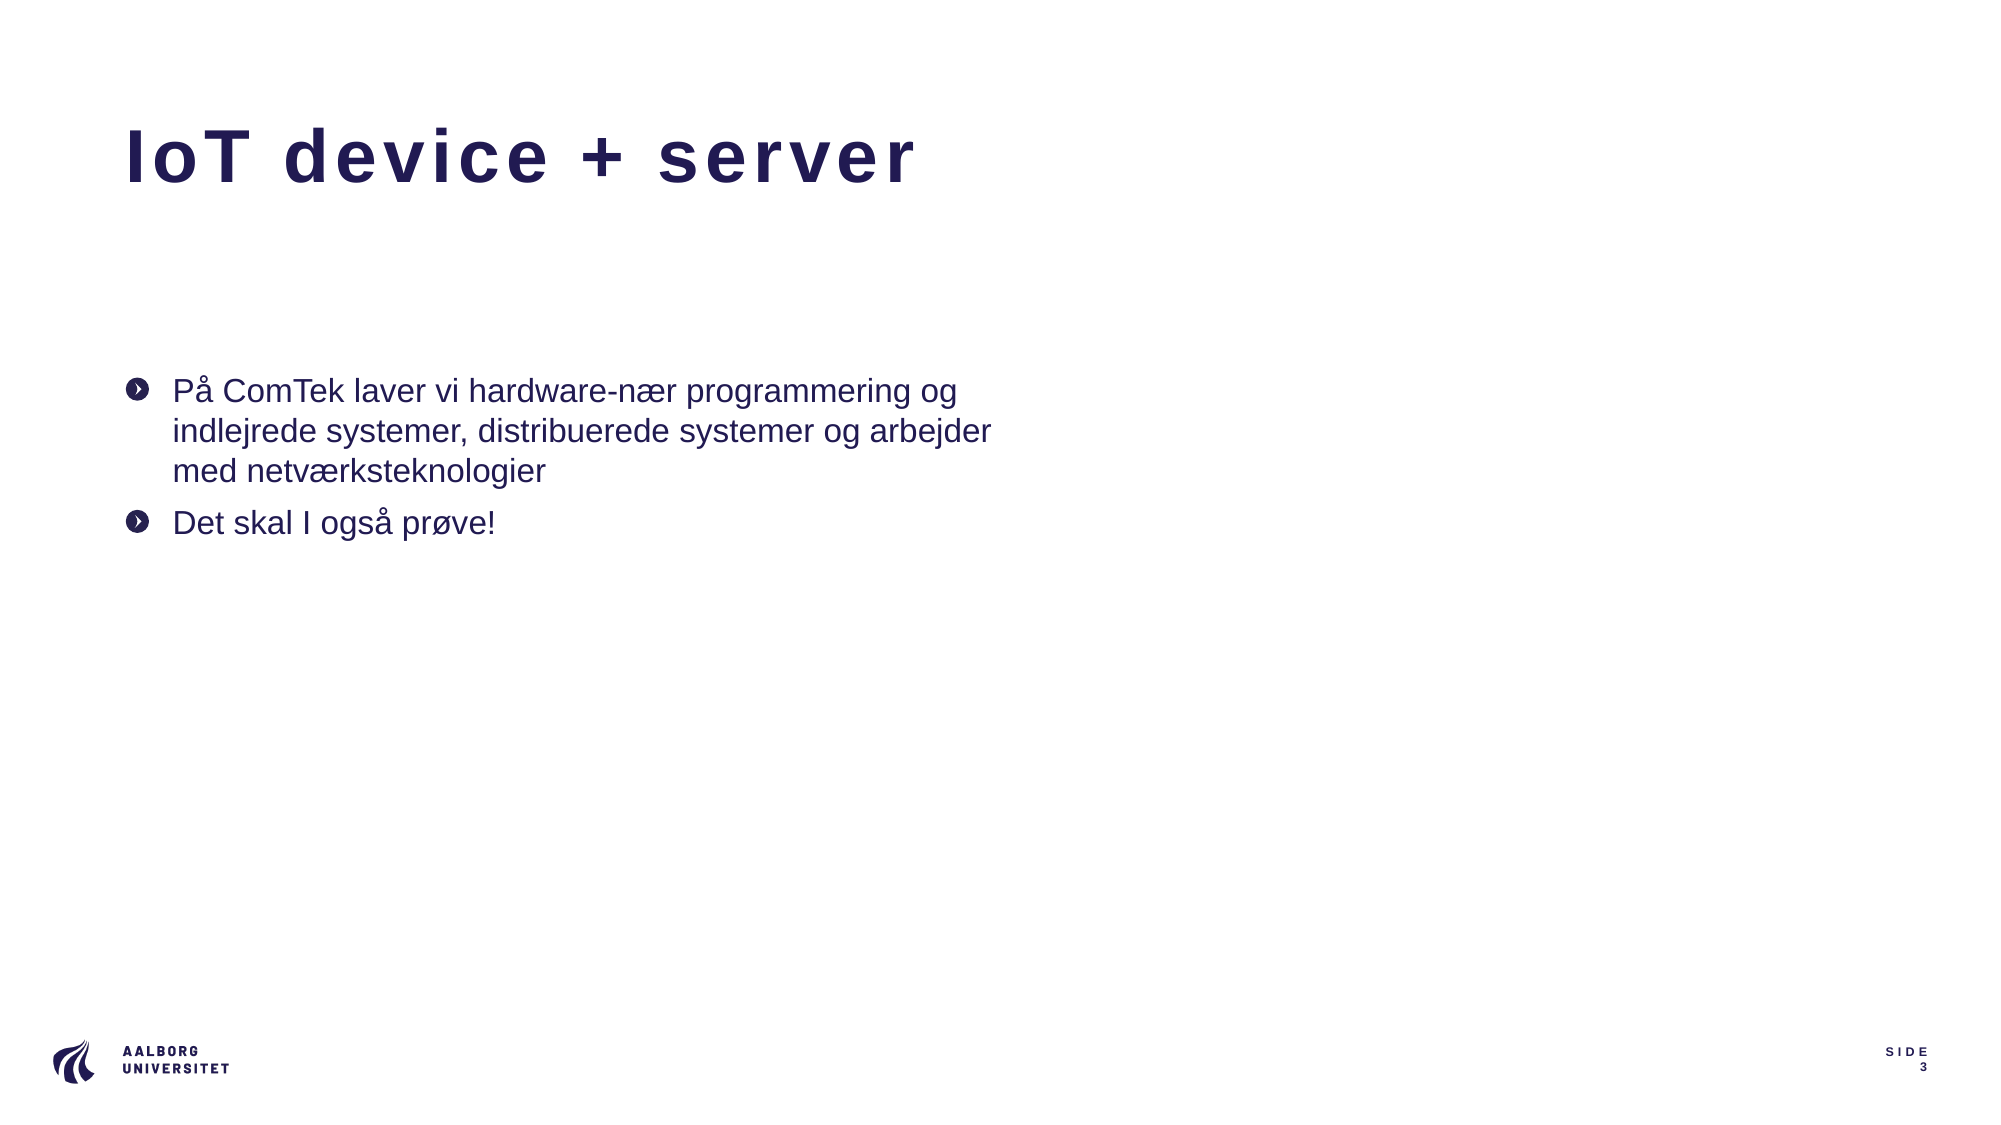

# IoT device + server
På ComTek laver vi hardware-nær programmering og indlejrede systemer, distribuerede systemer og arbejder med netværksteknologier
Det skal I også prøve!